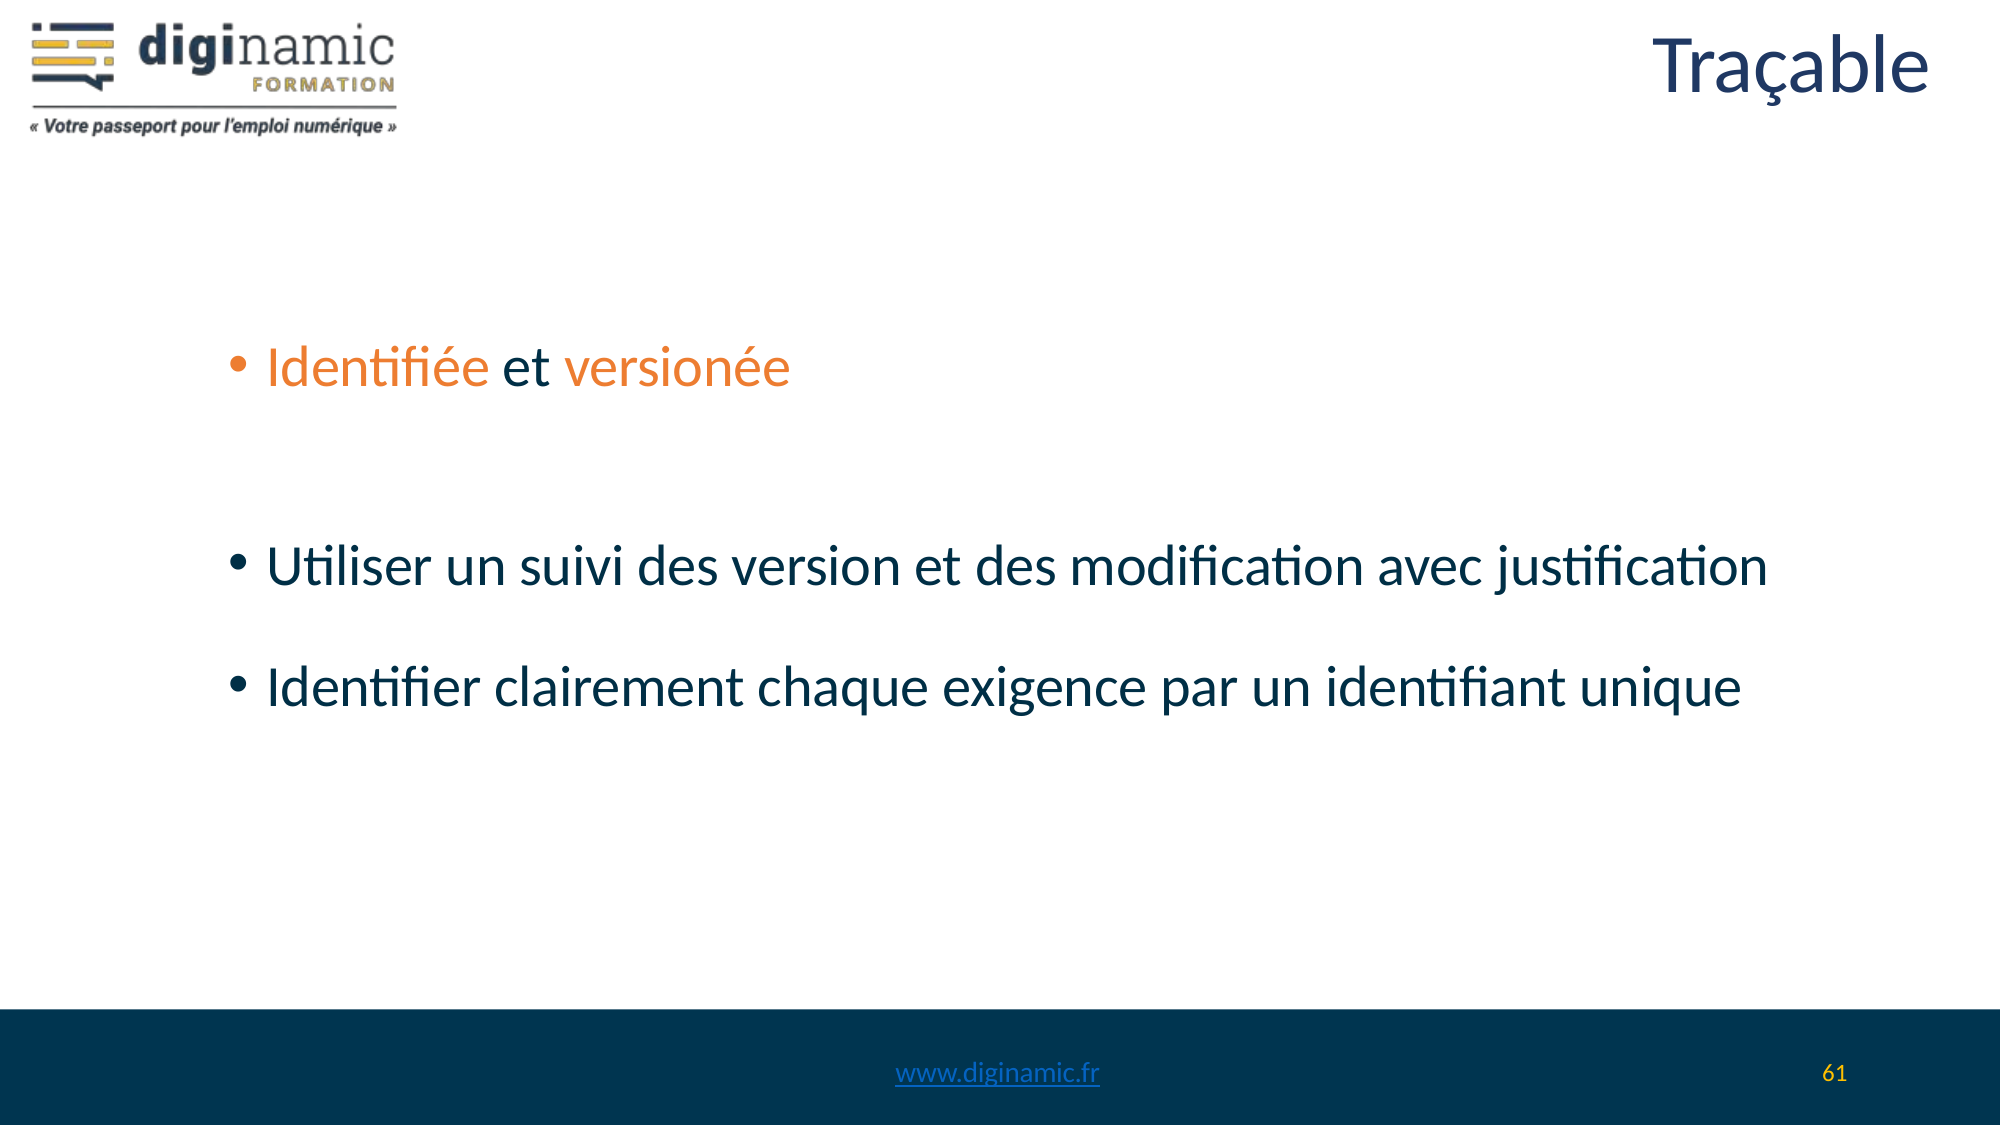

Traçable
Identifiée et versionée

Utiliser un suivi des version et des modification avec justification
Identifier clairement chaque exigence par un identifiant unique

www.diginamic.fr
61